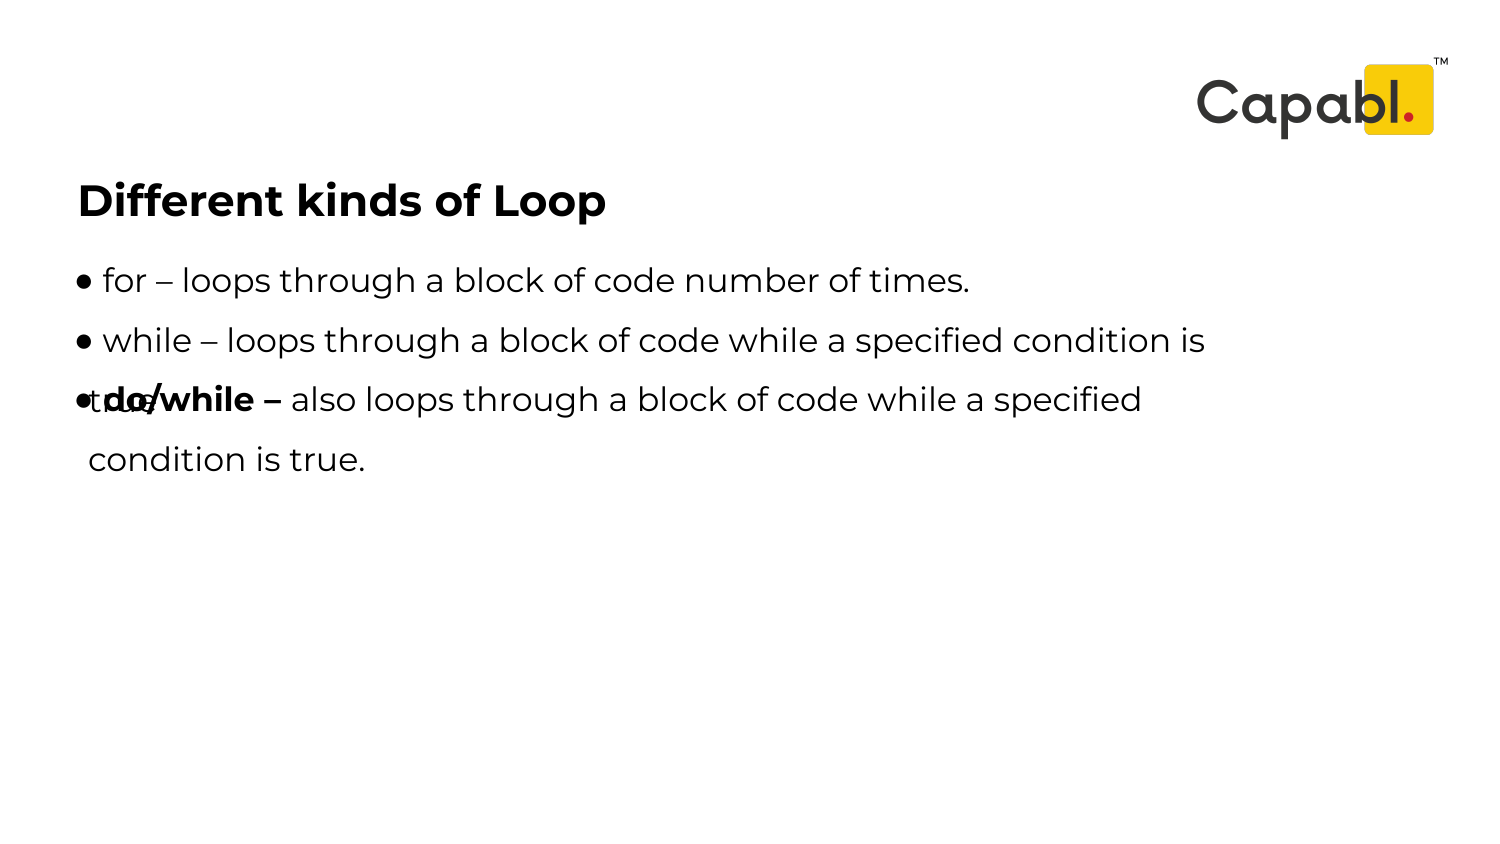

Different kinds of Loop
# for – loops through a block of code number of times.
 while – loops through a block of code while a specified condition is true
 do/while – also loops through a block of code while a specified condition is true.